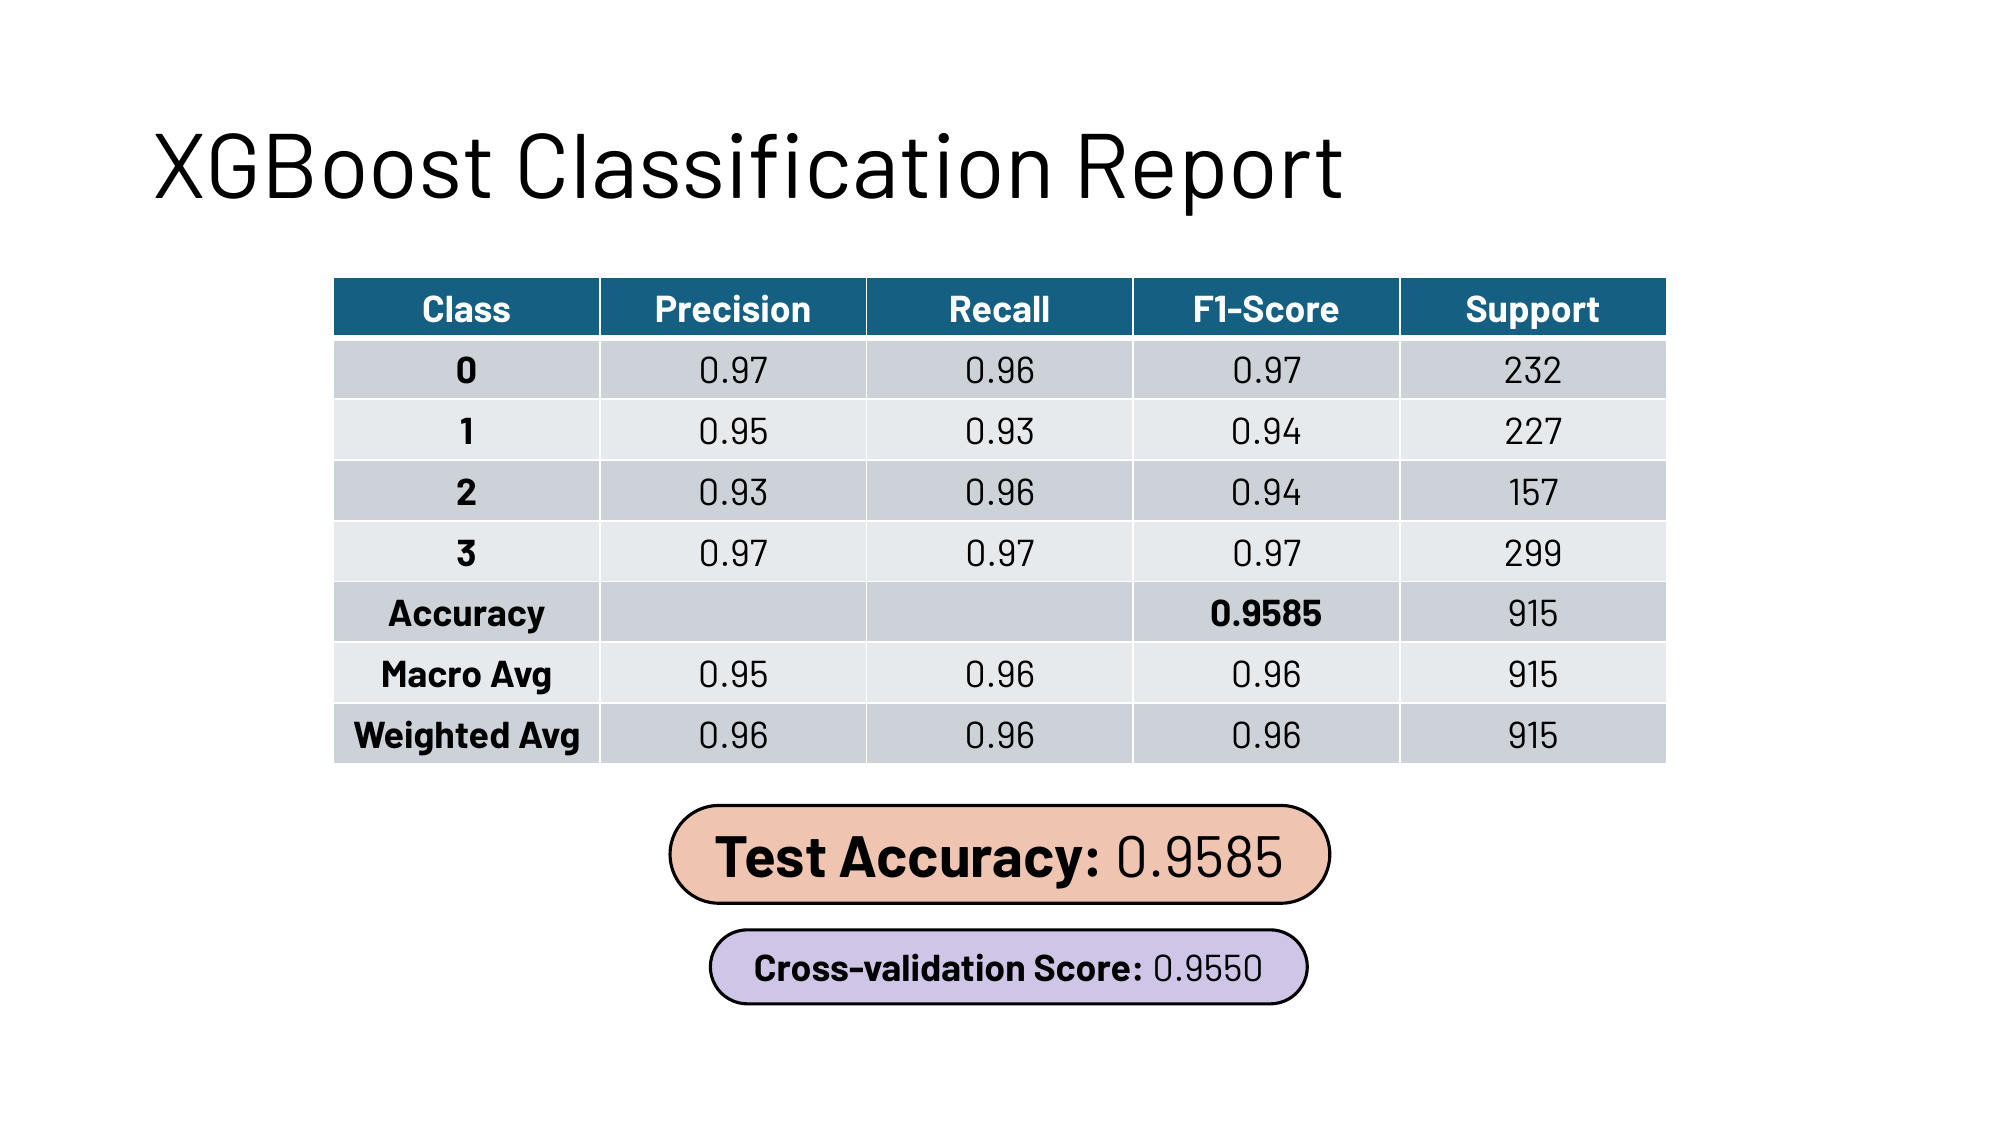

# XGBoost Classification Report
| Class | Precision | Recall | F1-Score | Support |
| --- | --- | --- | --- | --- |
| 0 | 0.97 | 0.96 | 0.97 | 232 |
| 1 | 0.95 | 0.93 | 0.94 | 227 |
| 2 | 0.93 | 0.96 | 0.94 | 157 |
| 3 | 0.97 | 0.97 | 0.97 | 299 |
| Accuracy |  |  | 0.9585 | 915 |
| Macro Avg | 0.95 | 0.96 | 0.96 | 915 |
| Weighted Avg | 0.96 | 0.96 | 0.96 | 915 |

Test Accuracy: 0.9585

Cross-validation Score: 0.9550